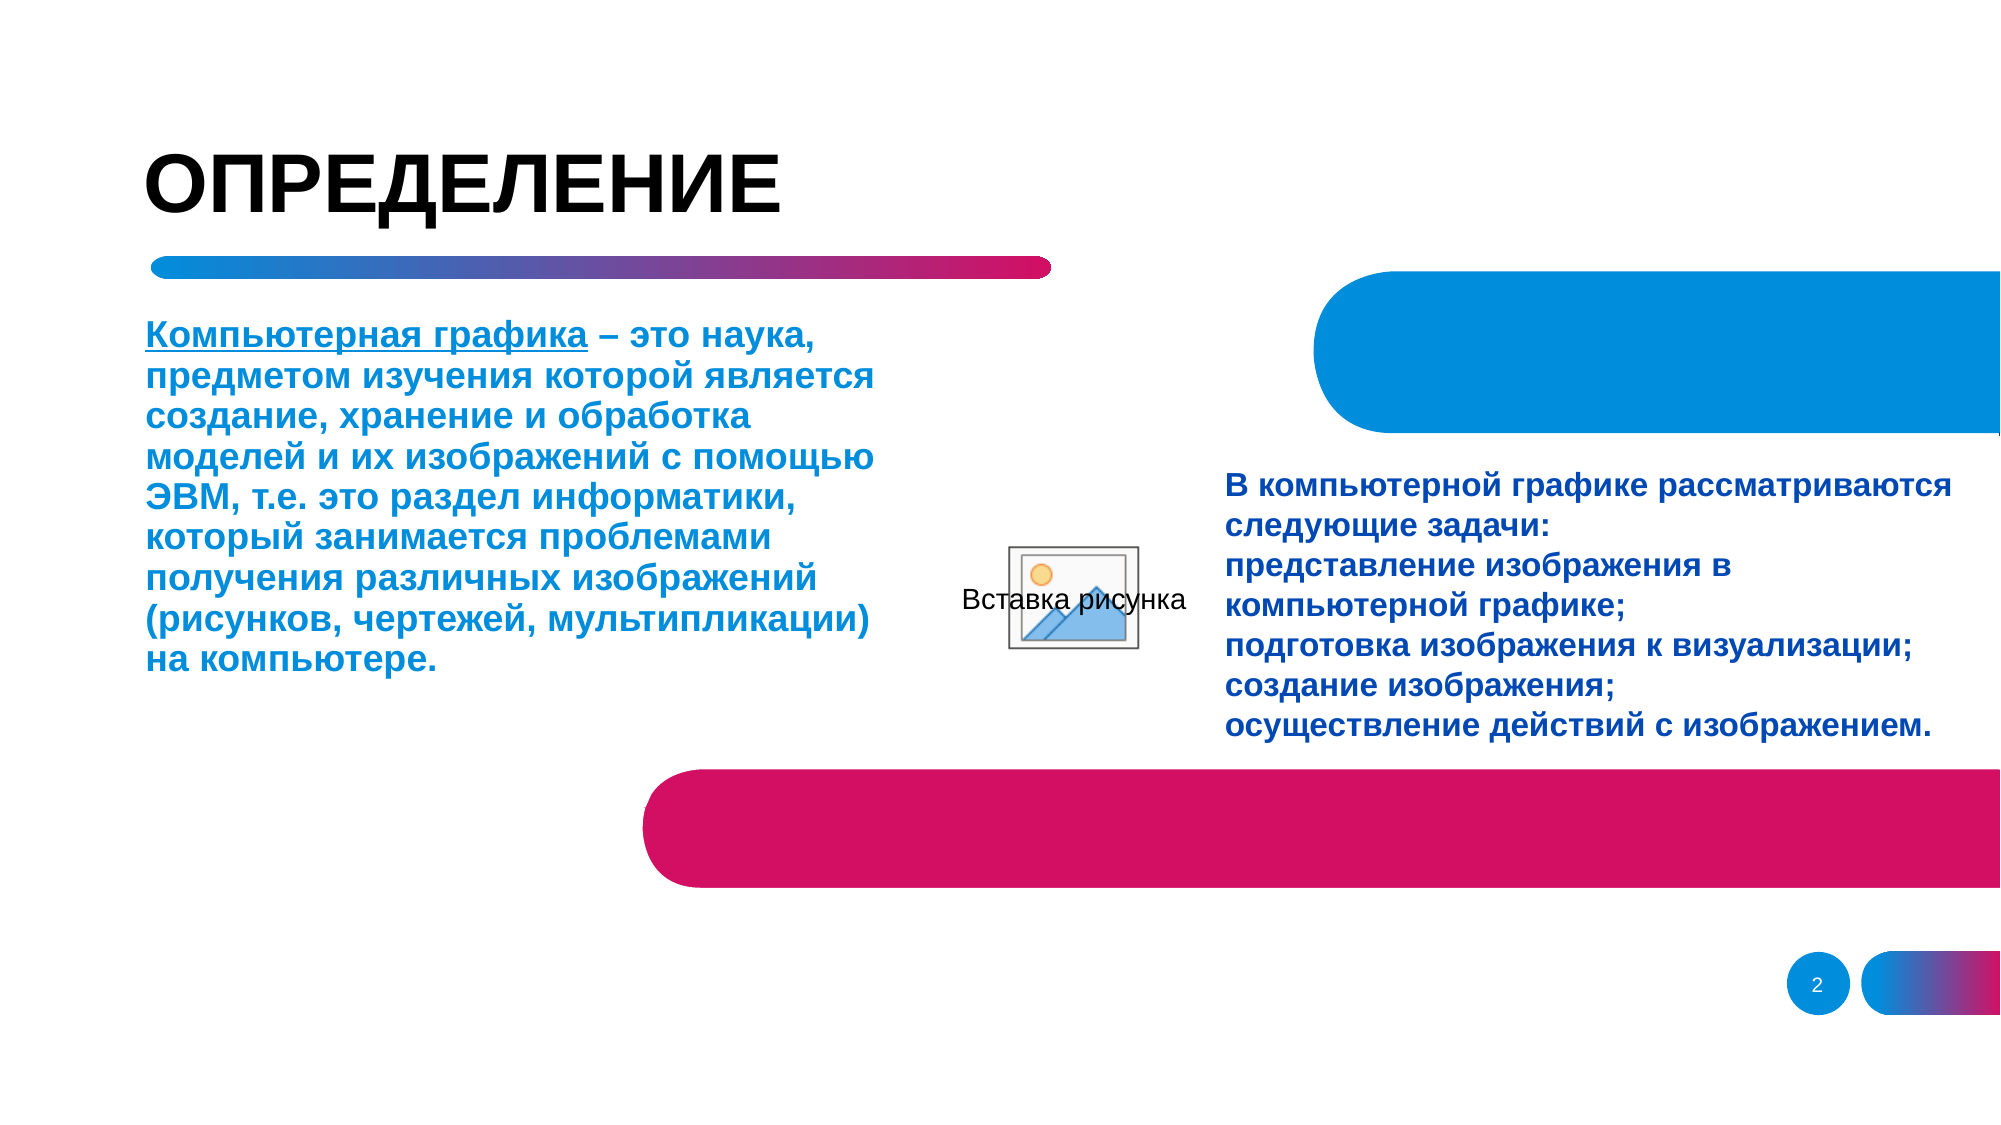

# ОПРЕДЕЛЕНИЕ
Компьютерная графика – это наука, предметом изучения которой является создание, хранение и обработка моделей и их изображений с помощью ЭВМ, т.е. это раздел информатики, который занимается проблемами получения различных изображений (рисунков, чертежей, мультипликации) на компьютере.

В компьютерной графике рассматриваются следующие задачи:
представление изображения в компьютерной графике;
подготовка изображения к визуализации;
создание изображения;
осуществление действий с изображением.
2